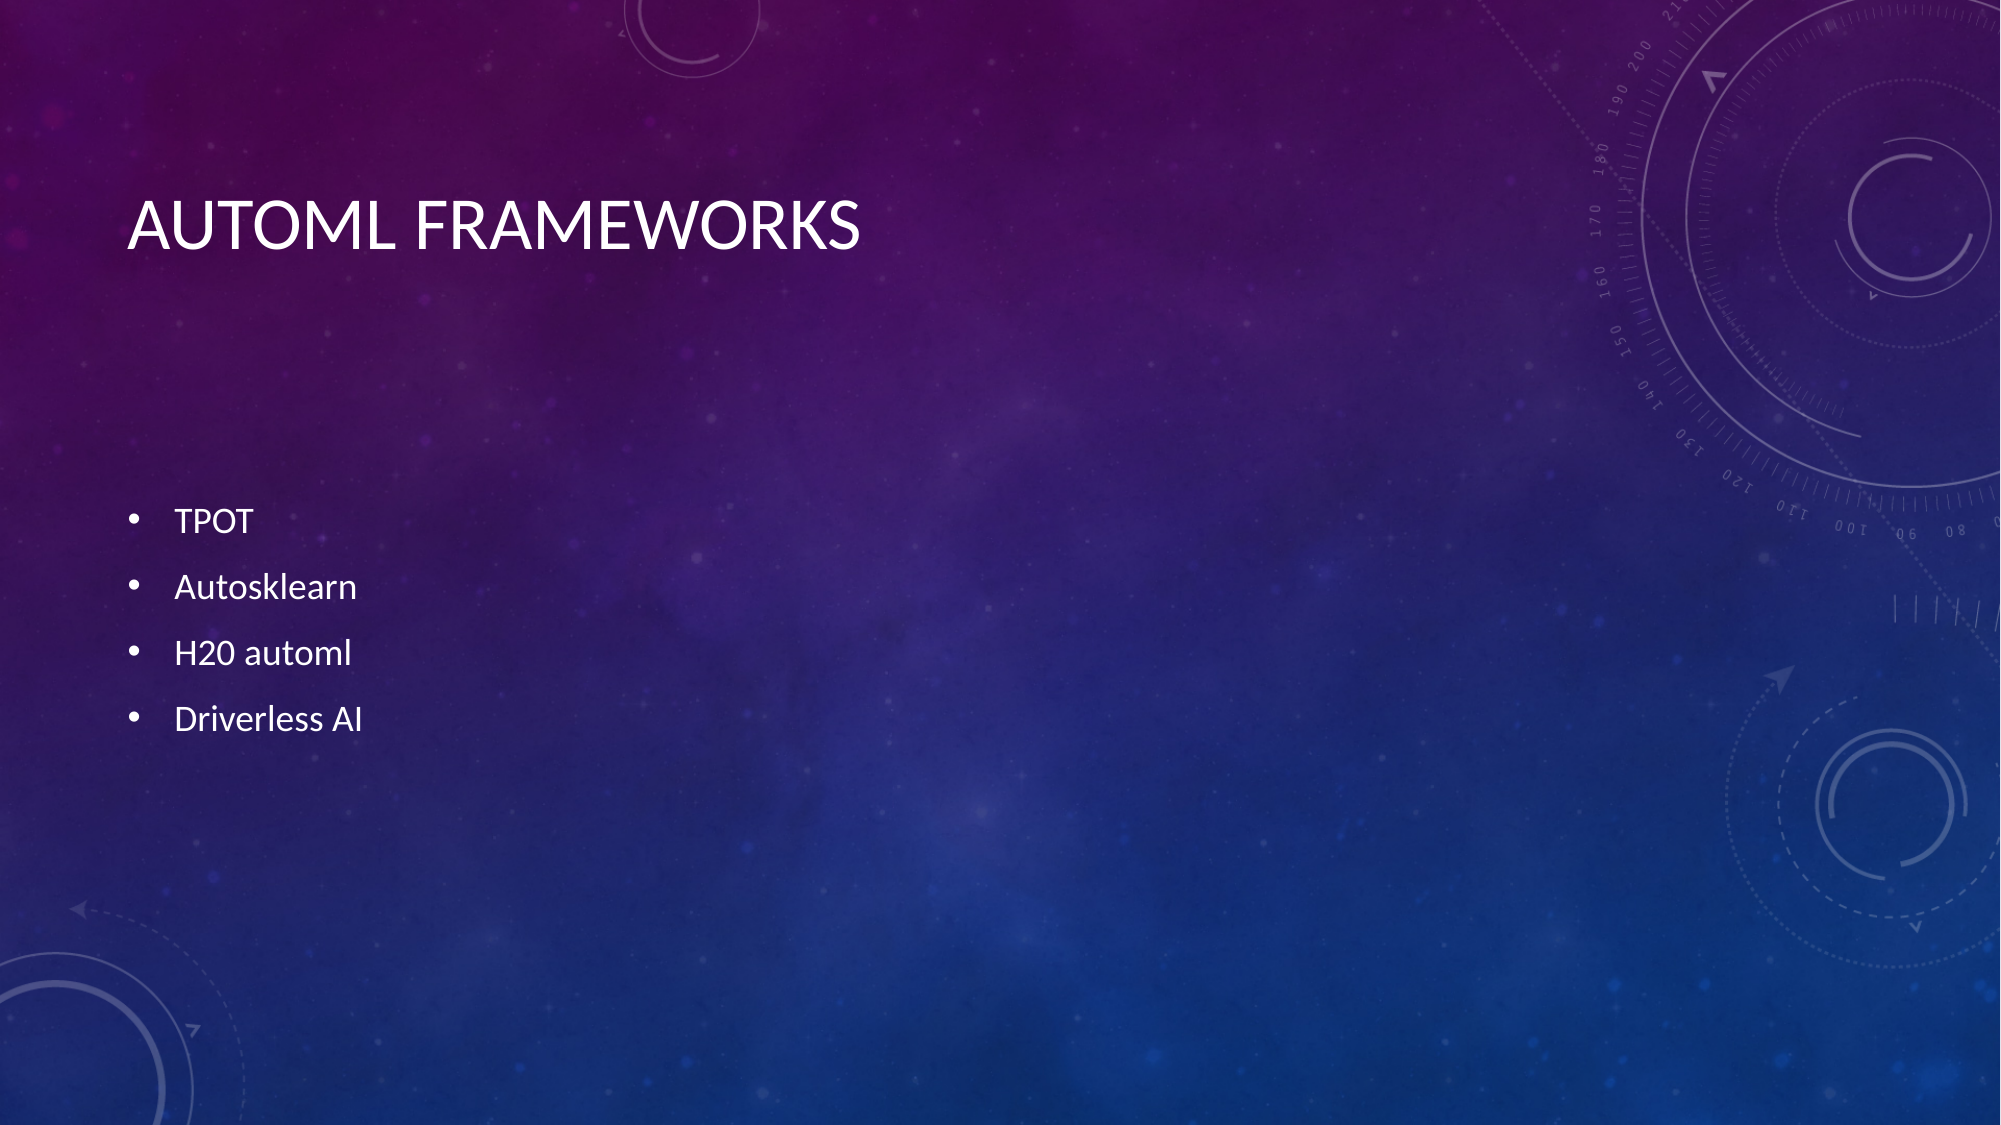

# Automl frameworks
TPOT
Autosklearn
H20 automl
Driverless AI